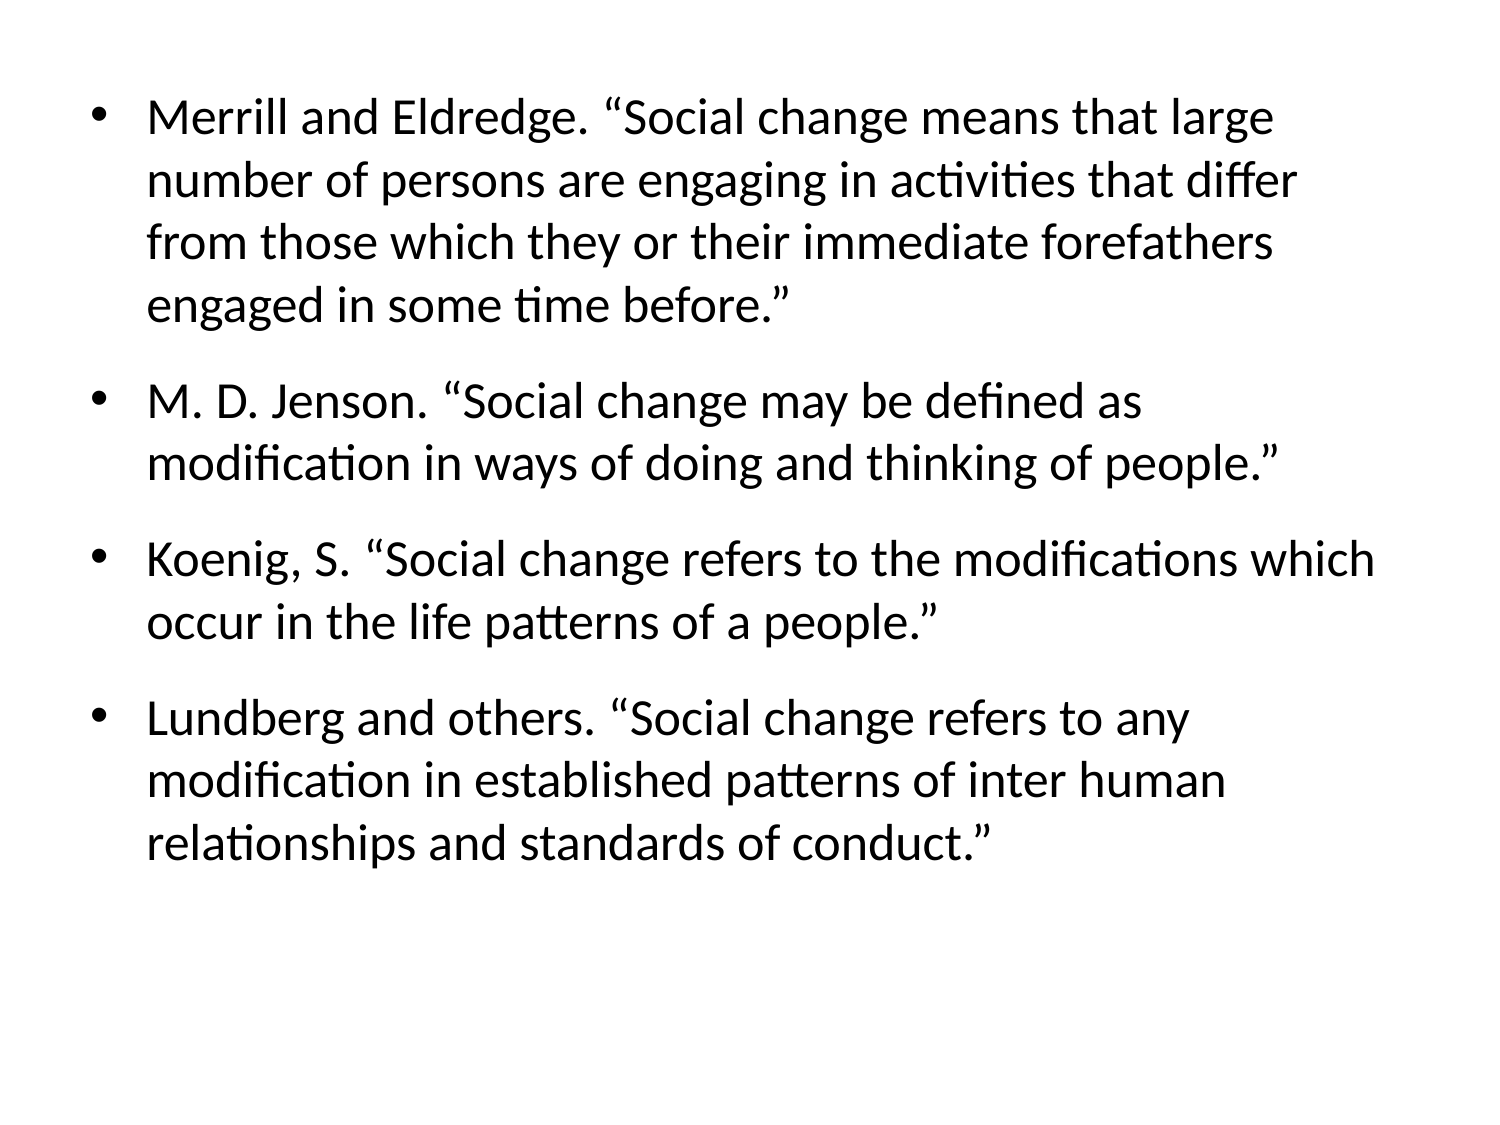

Merrill and Eldredge. “Social change means that large number of persons are engaging in activities that differ from those which they or their immediate forefathers engaged in some time before.”

M. D. Jenson. “Social change may be defined as modification in ways of doing and thinking of people.”

Koenig, S. “Social change refers to the modifications which occur in the life patterns of a people.”

Lundberg and others. “Social change refers to any modification in established patterns of inter human relationships and standards of conduct.”